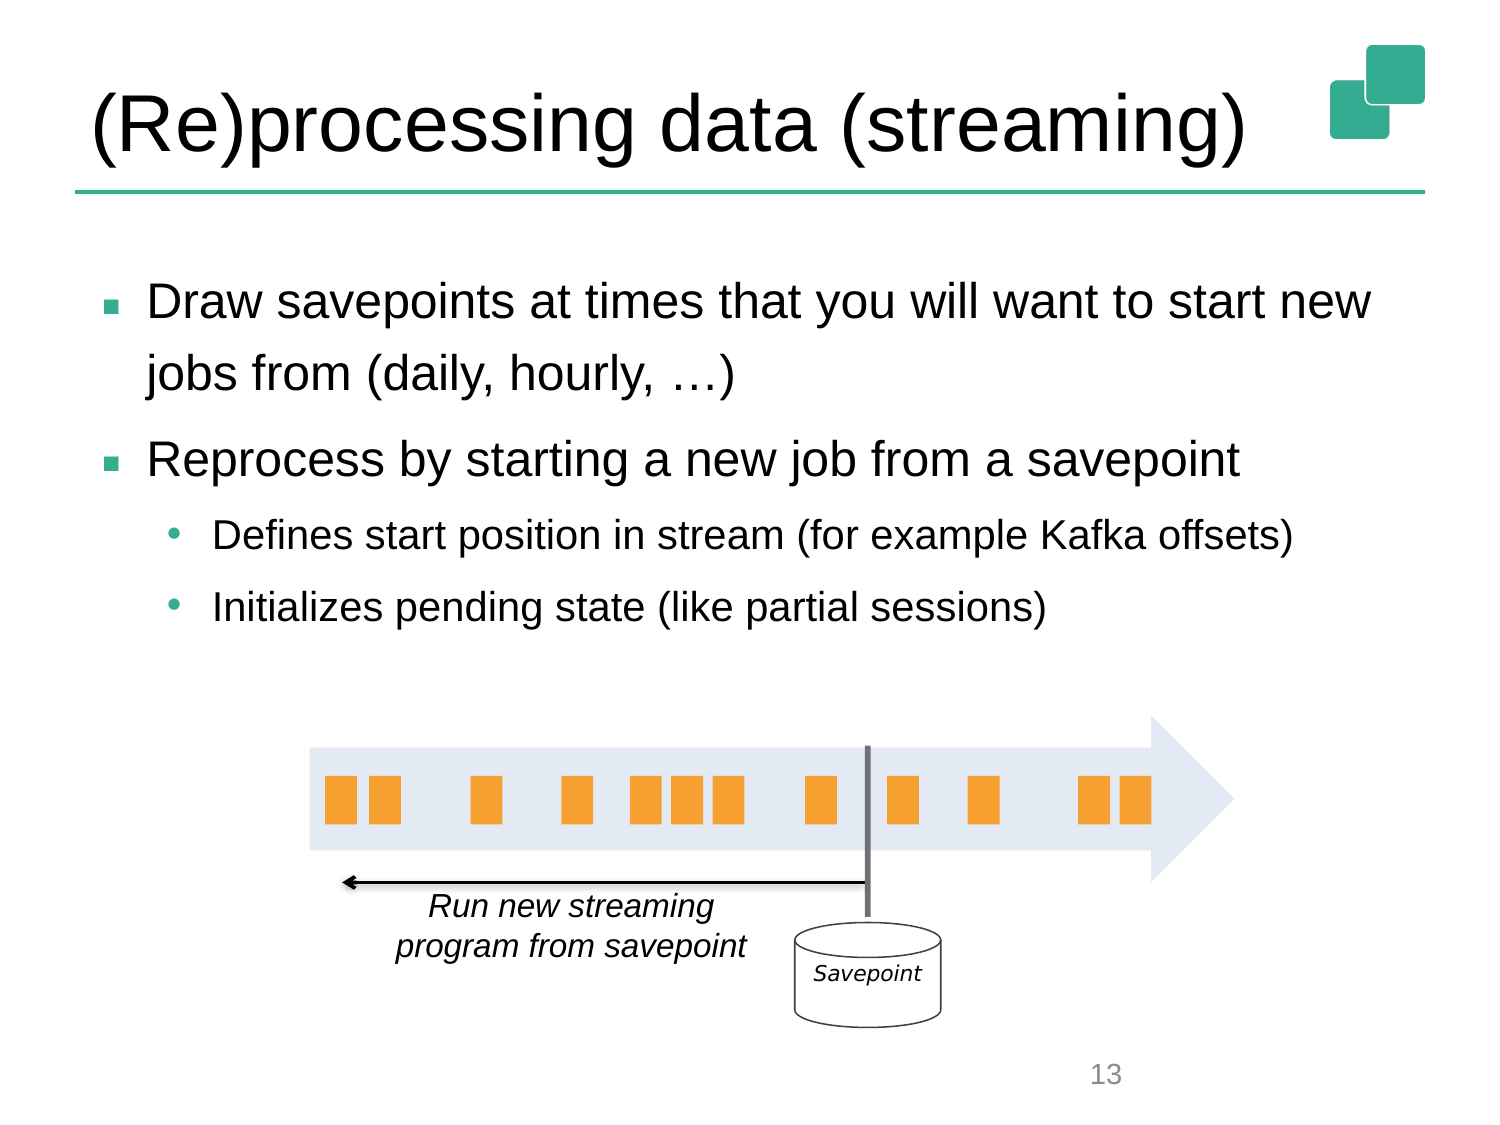

# (Re)processing data (streaming)
Draw savepoints at times that you will want to start new jobs from (daily, hourly, …)
Reprocess by starting a new job from a savepoint
Defines start position in stream (for example Kafka offsets)
Initializes pending state (like partial sessions)

Run new streaming
program from savepoint
Savepoint
13